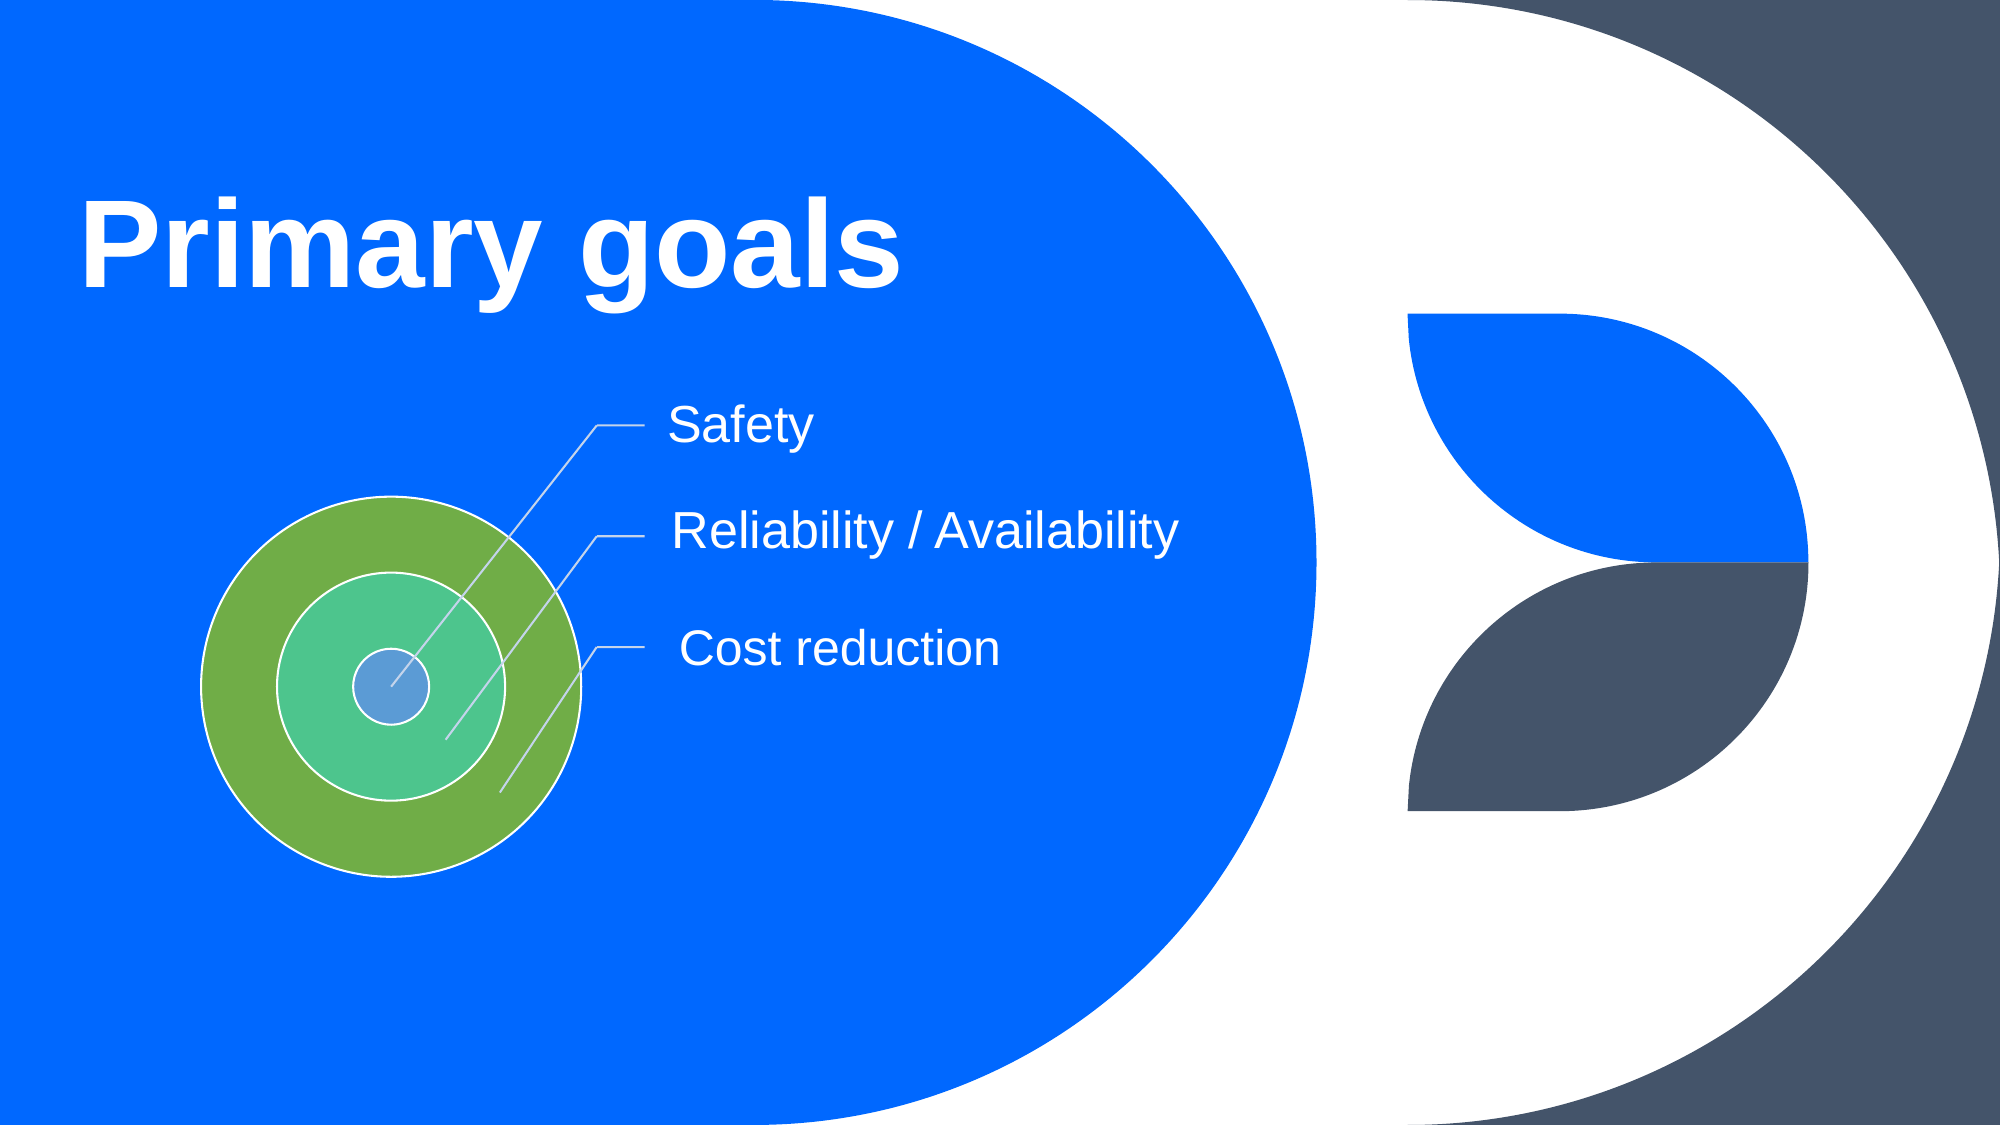

# Primary goals
Safety
Reliability / Availability
Cost reduction